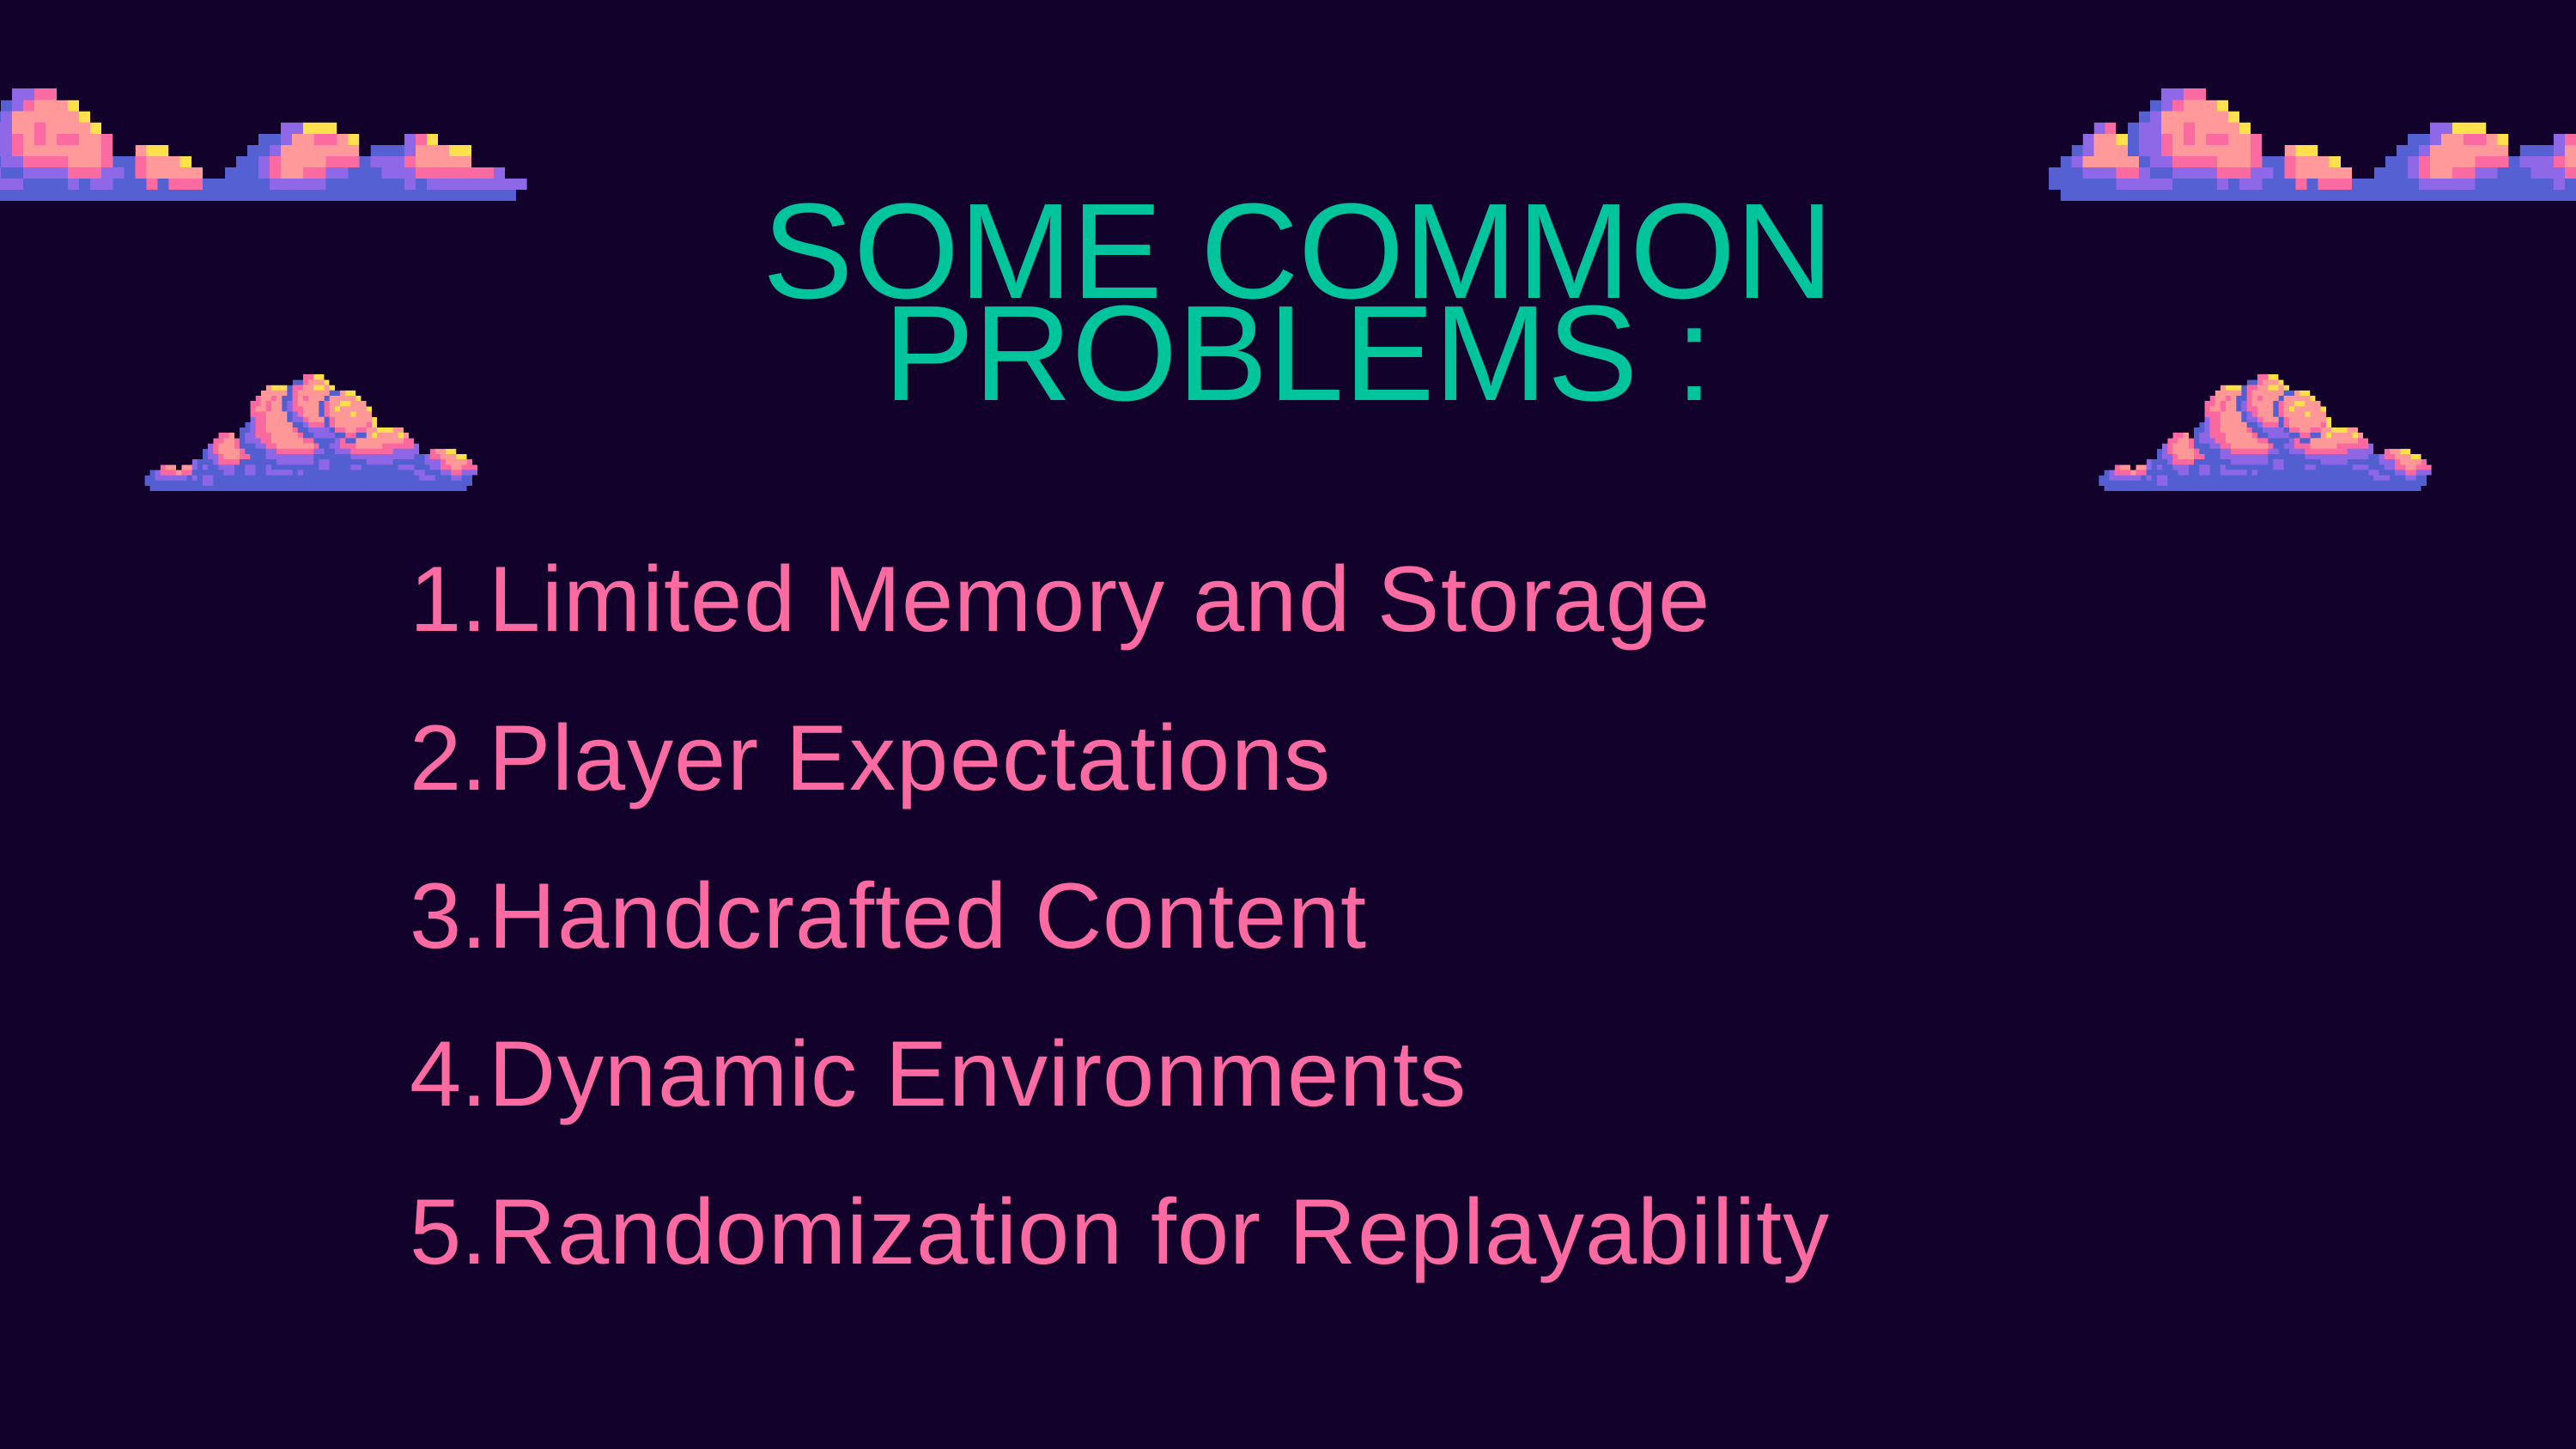

SOME COMMON PROBLEMS :

Limited Memory and Storage
Player Expectations
Handcrafted Content
Dynamic Environments
Randomization for Replayability